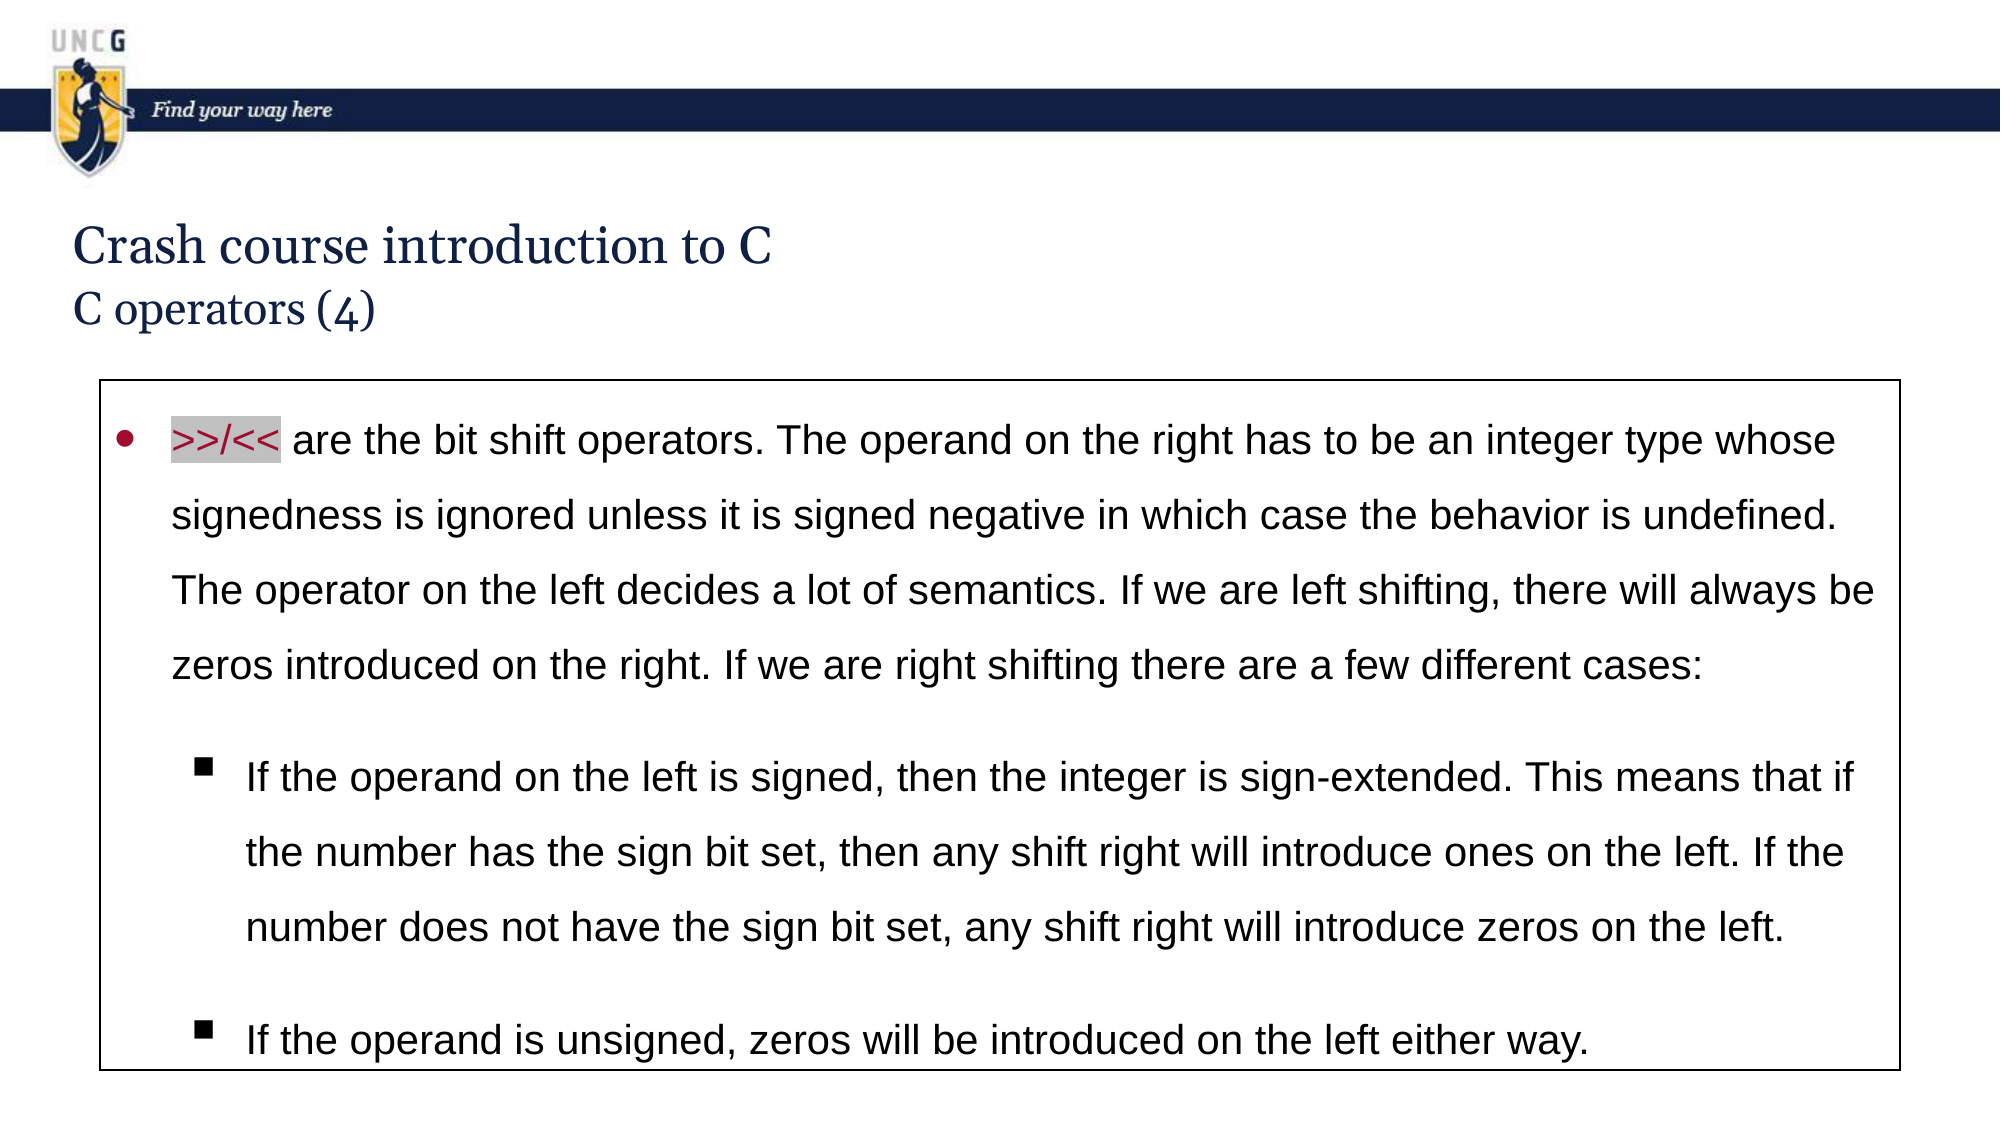

# Crash course introduction to C C operators (4)
>>/<< are the bit shift operators. The operand on the right has to be an integer type whose signedness is ignored unless it is signed negative in which case the behavior is undefined. The operator on the left decides a lot of semantics. If we are left shifting, there will always be zeros introduced on the right. If we are right shifting there are a few different cases:
If the operand on the left is signed, then the integer is sign-extended. This means that if the number has the sign bit set, then any shift right will introduce ones on the left. If the number does not have the sign bit set, any shift right will introduce zeros on the left.
If the operand is unsigned, zeros will be introduced on the left either way.